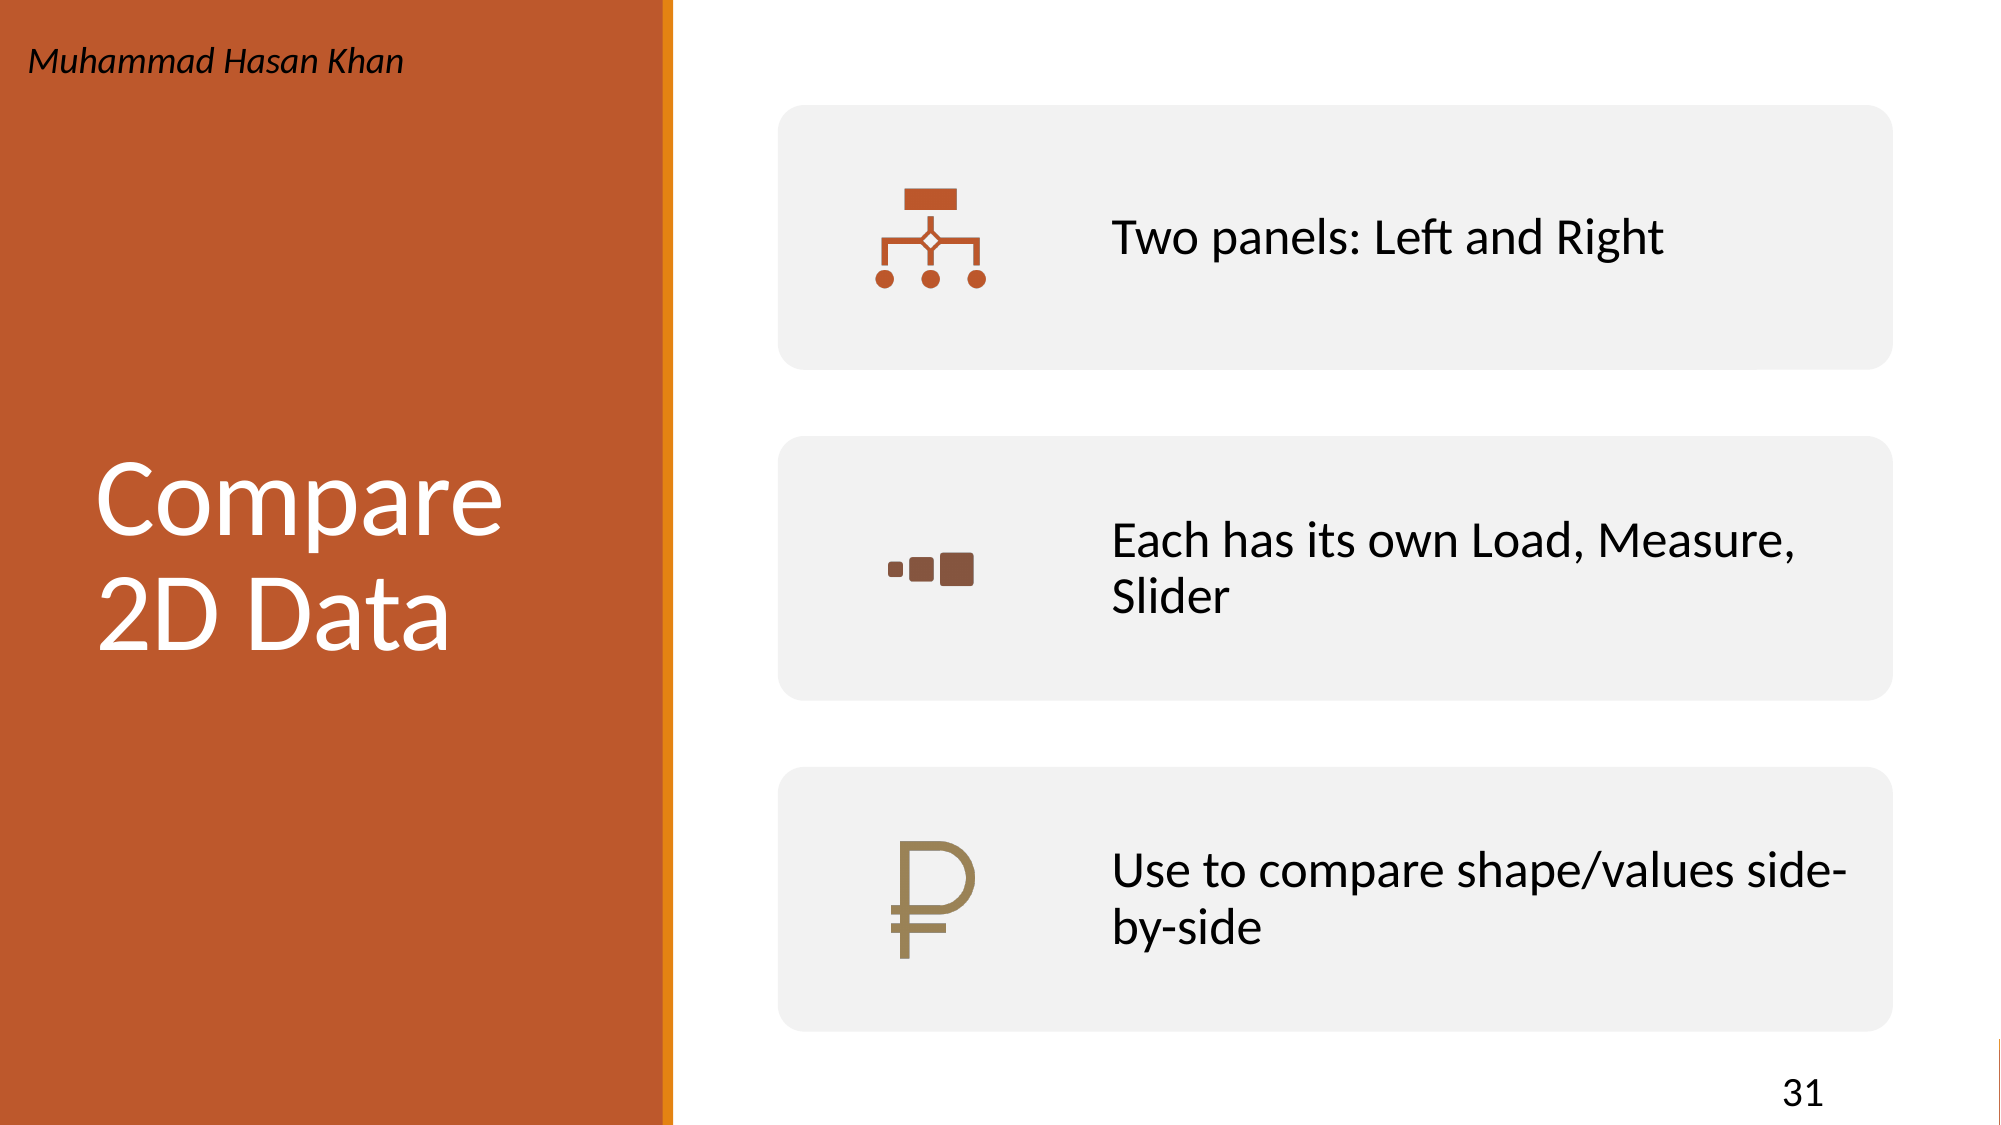

Muhammad Hasan Khan
# Compare 2D Data
Two panels: Left and Right
Each has its own Load, Measure, Slider
Use to compare shape/values side-by-side
31